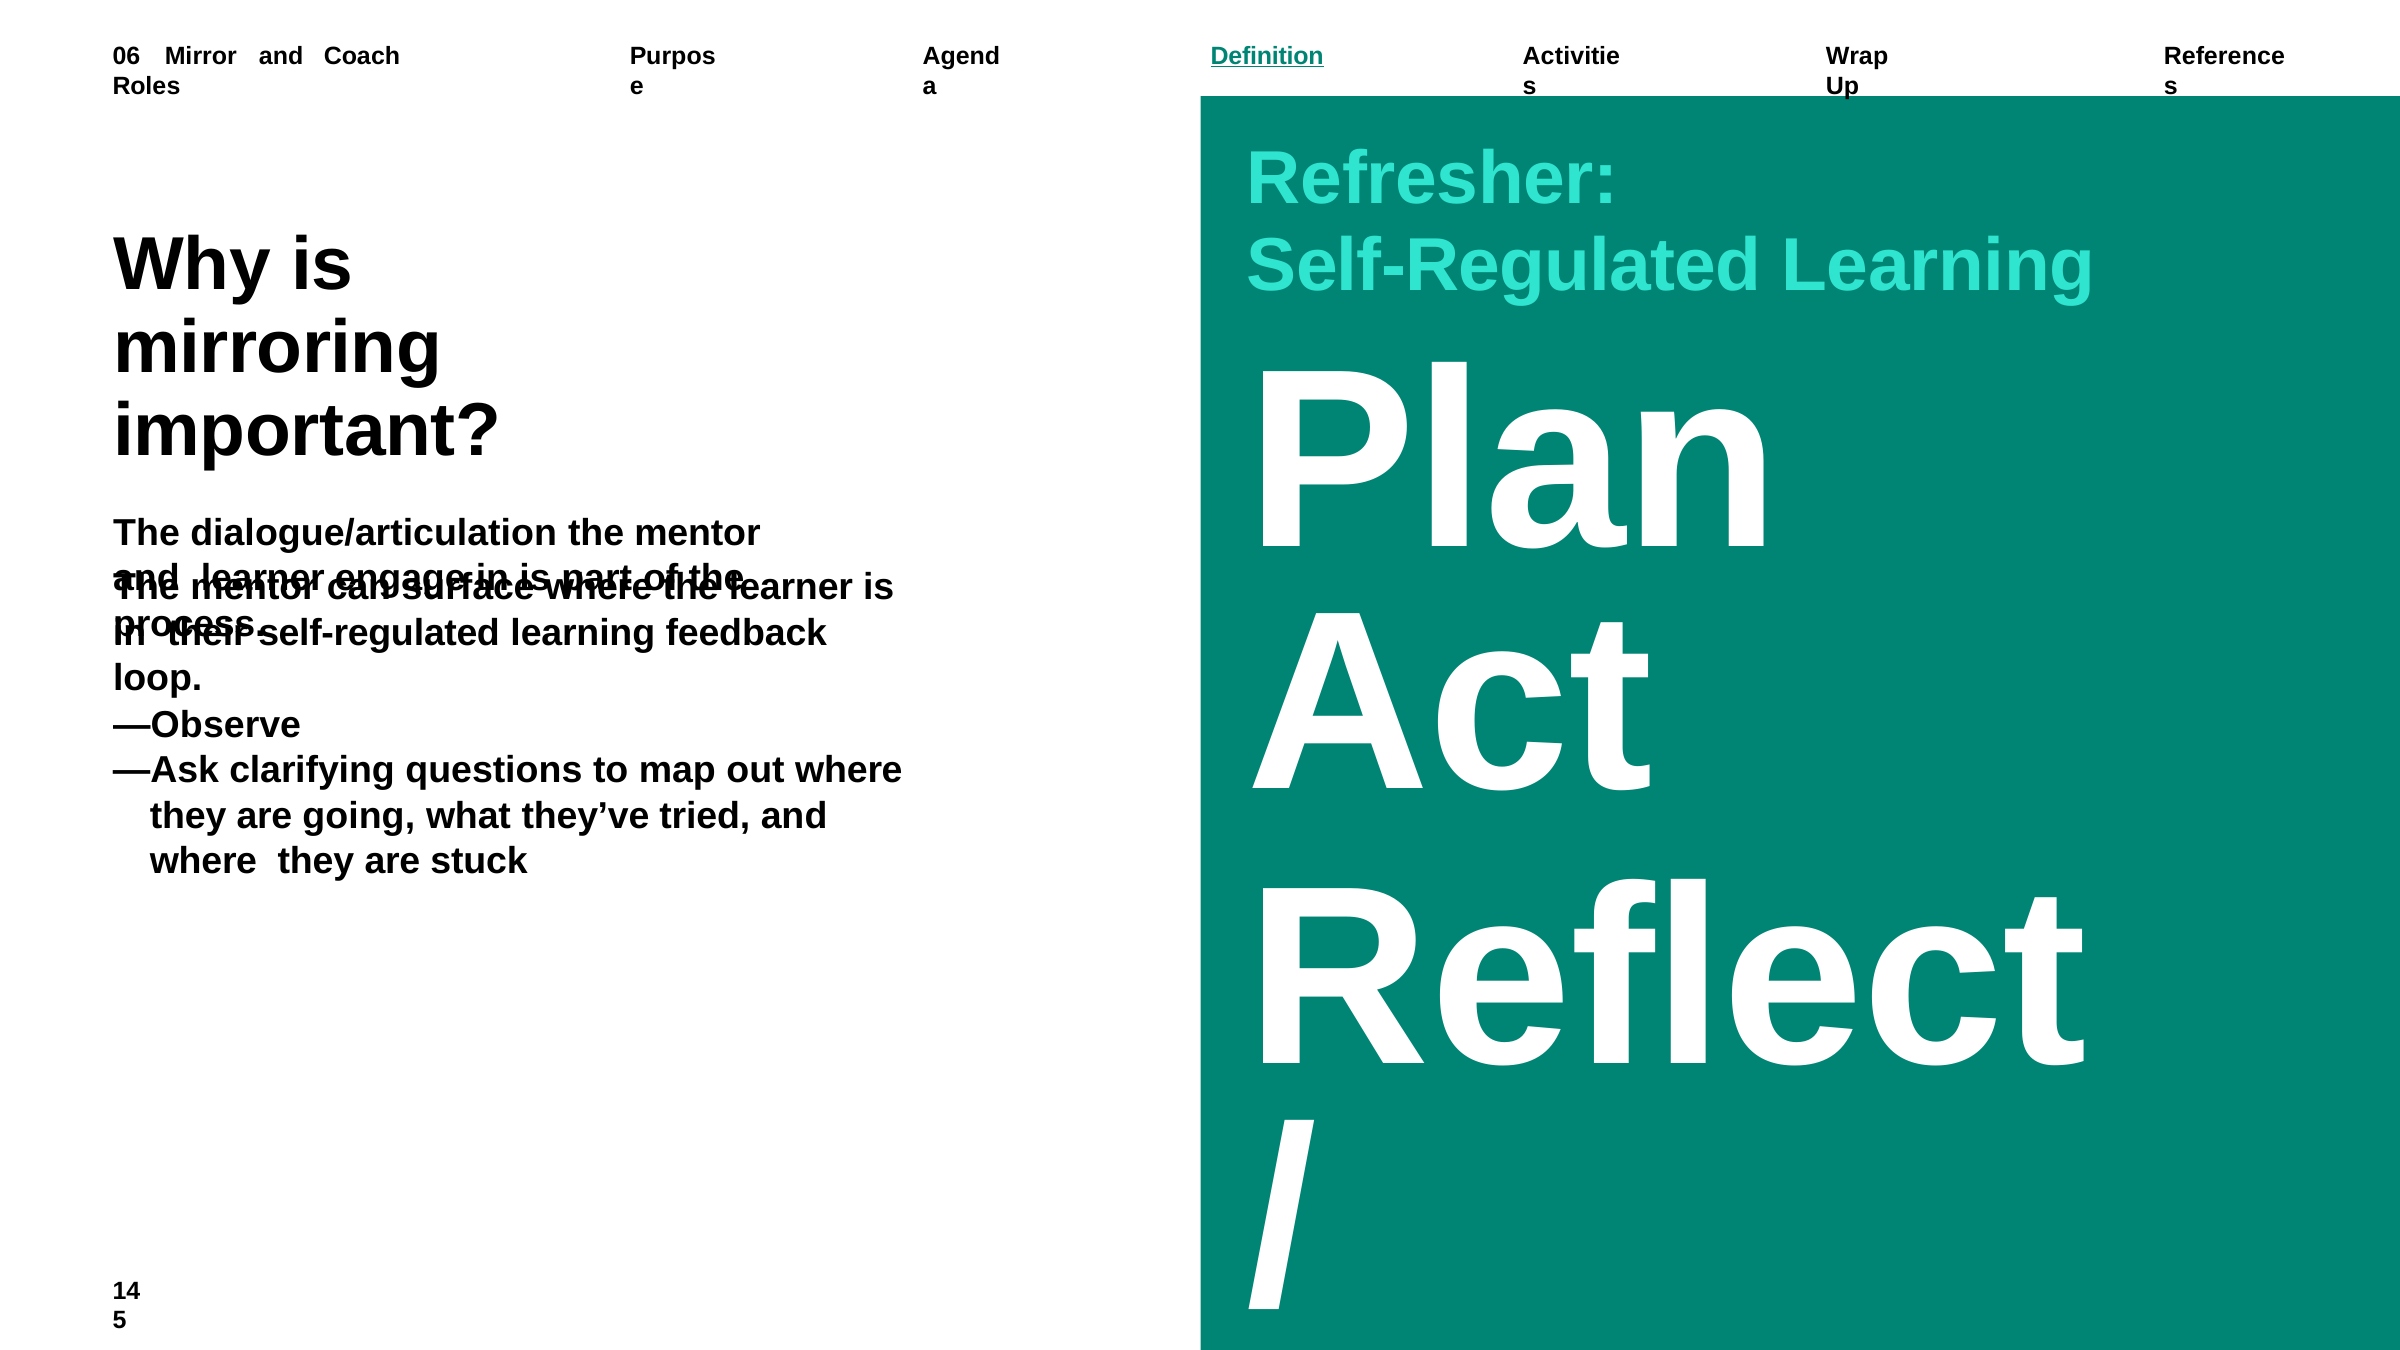

06	Mirror	and	Coach	Roles
Purpose
Agenda
Definition
Activities
Wrap	Up
References

Refresher:
Self-Regulated Learning
Plan
Act
Reflect/  Revise
Why is mirroring  important?
The dialogue/articulation the mentor and  learner engage in is part of the process.
The mentor can surface where the learner is in  their self-regulated learning feedback loop.
—Observe
—Ask clarifying questions to map out where  they are going, what they’ve tried, and where  they are stuck
145